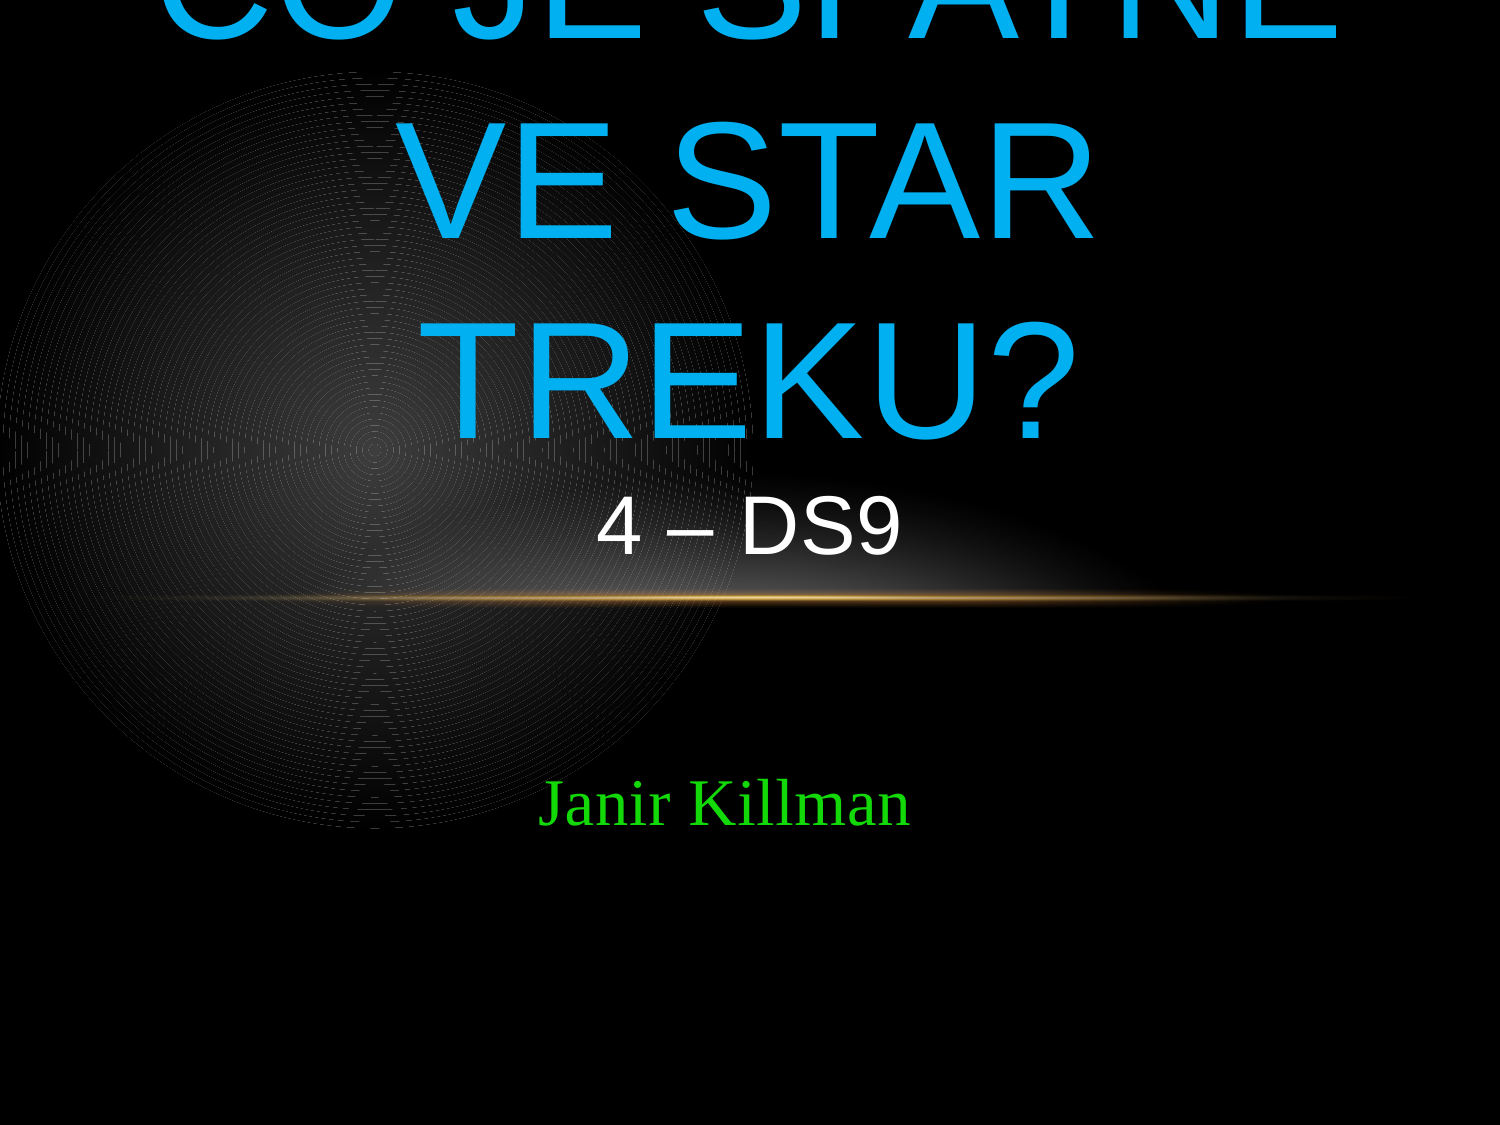

# CO JE ŠPATNĚ VE STAR TREKU? 4 – DS9
Janir Killman